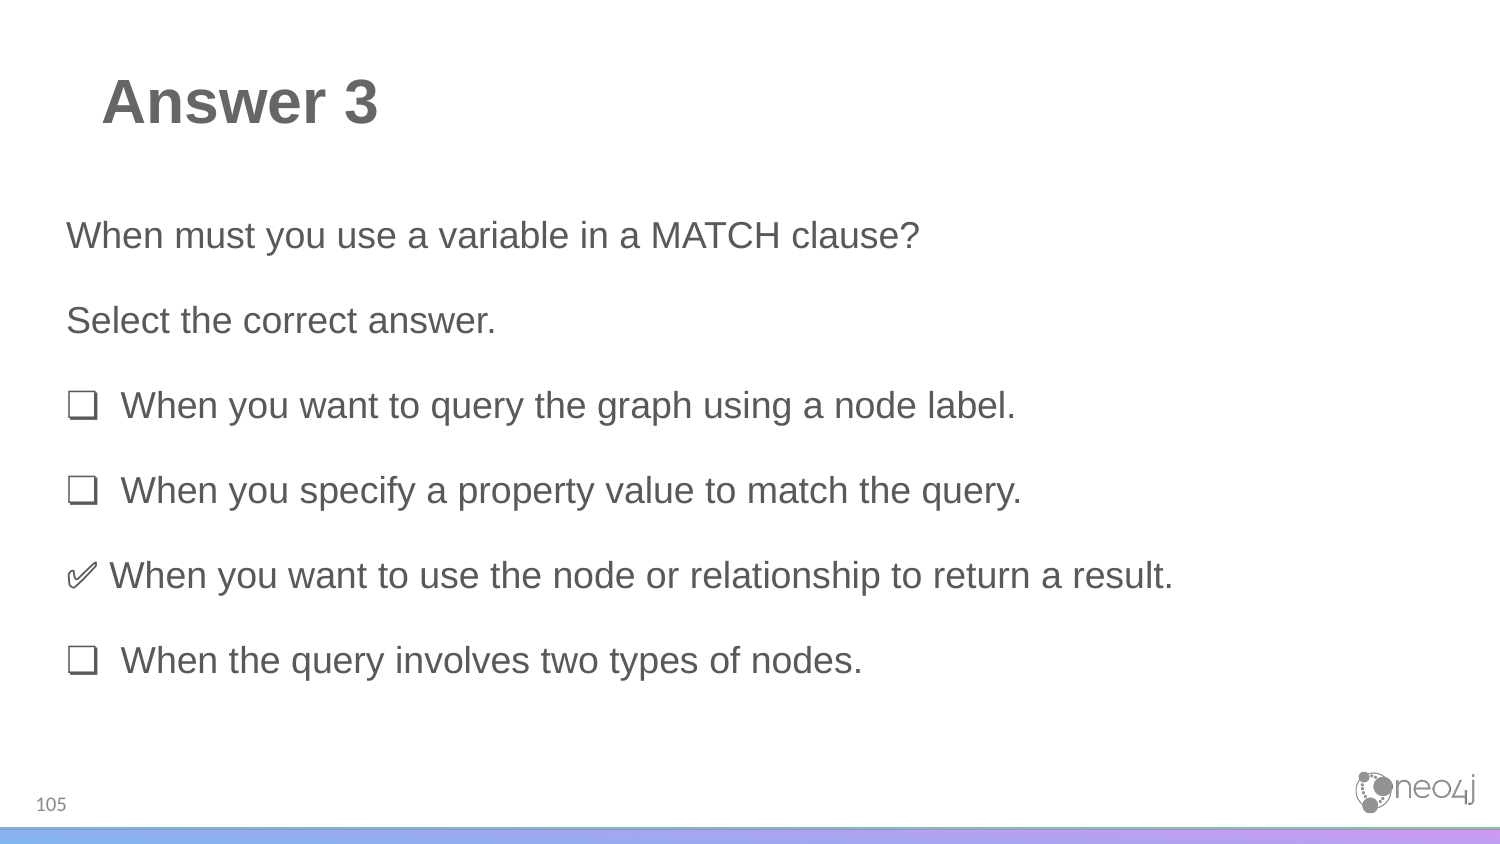

# Answer 3
When must you use a variable in a MATCH clause?
Select the correct answer.
❏  When you want to query the graph using a node label.
❏  When you specify a property value to match the query.
✅ When you want to use the node or relationship to return a result.
❏  When the query involves two types of nodes.

105